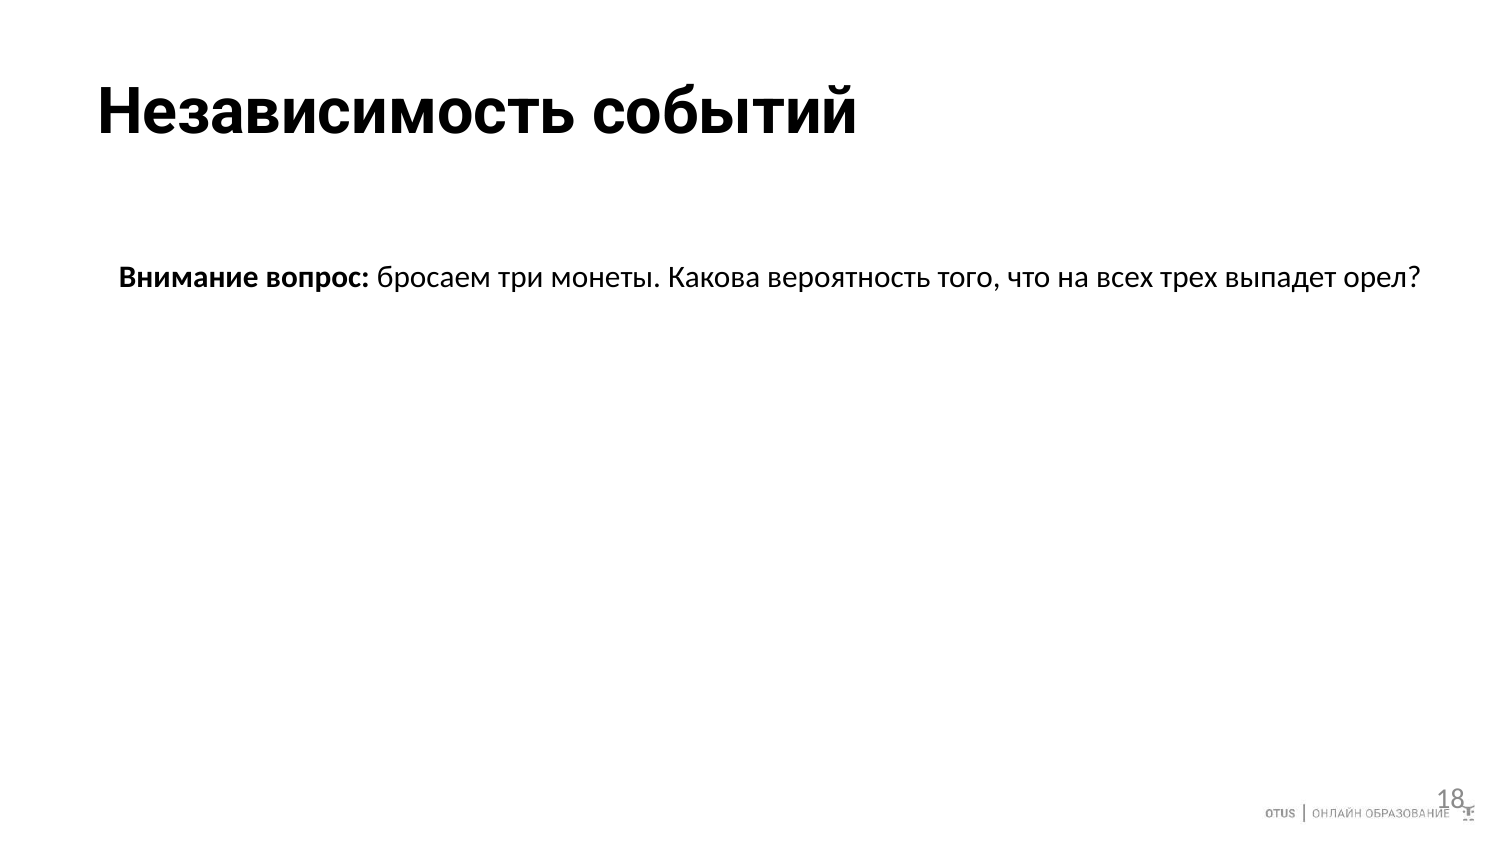

# Независимость событий
Внимание вопрос: бросаем три монеты. Какова вероятность того, что на всех трех выпадет орел?

18